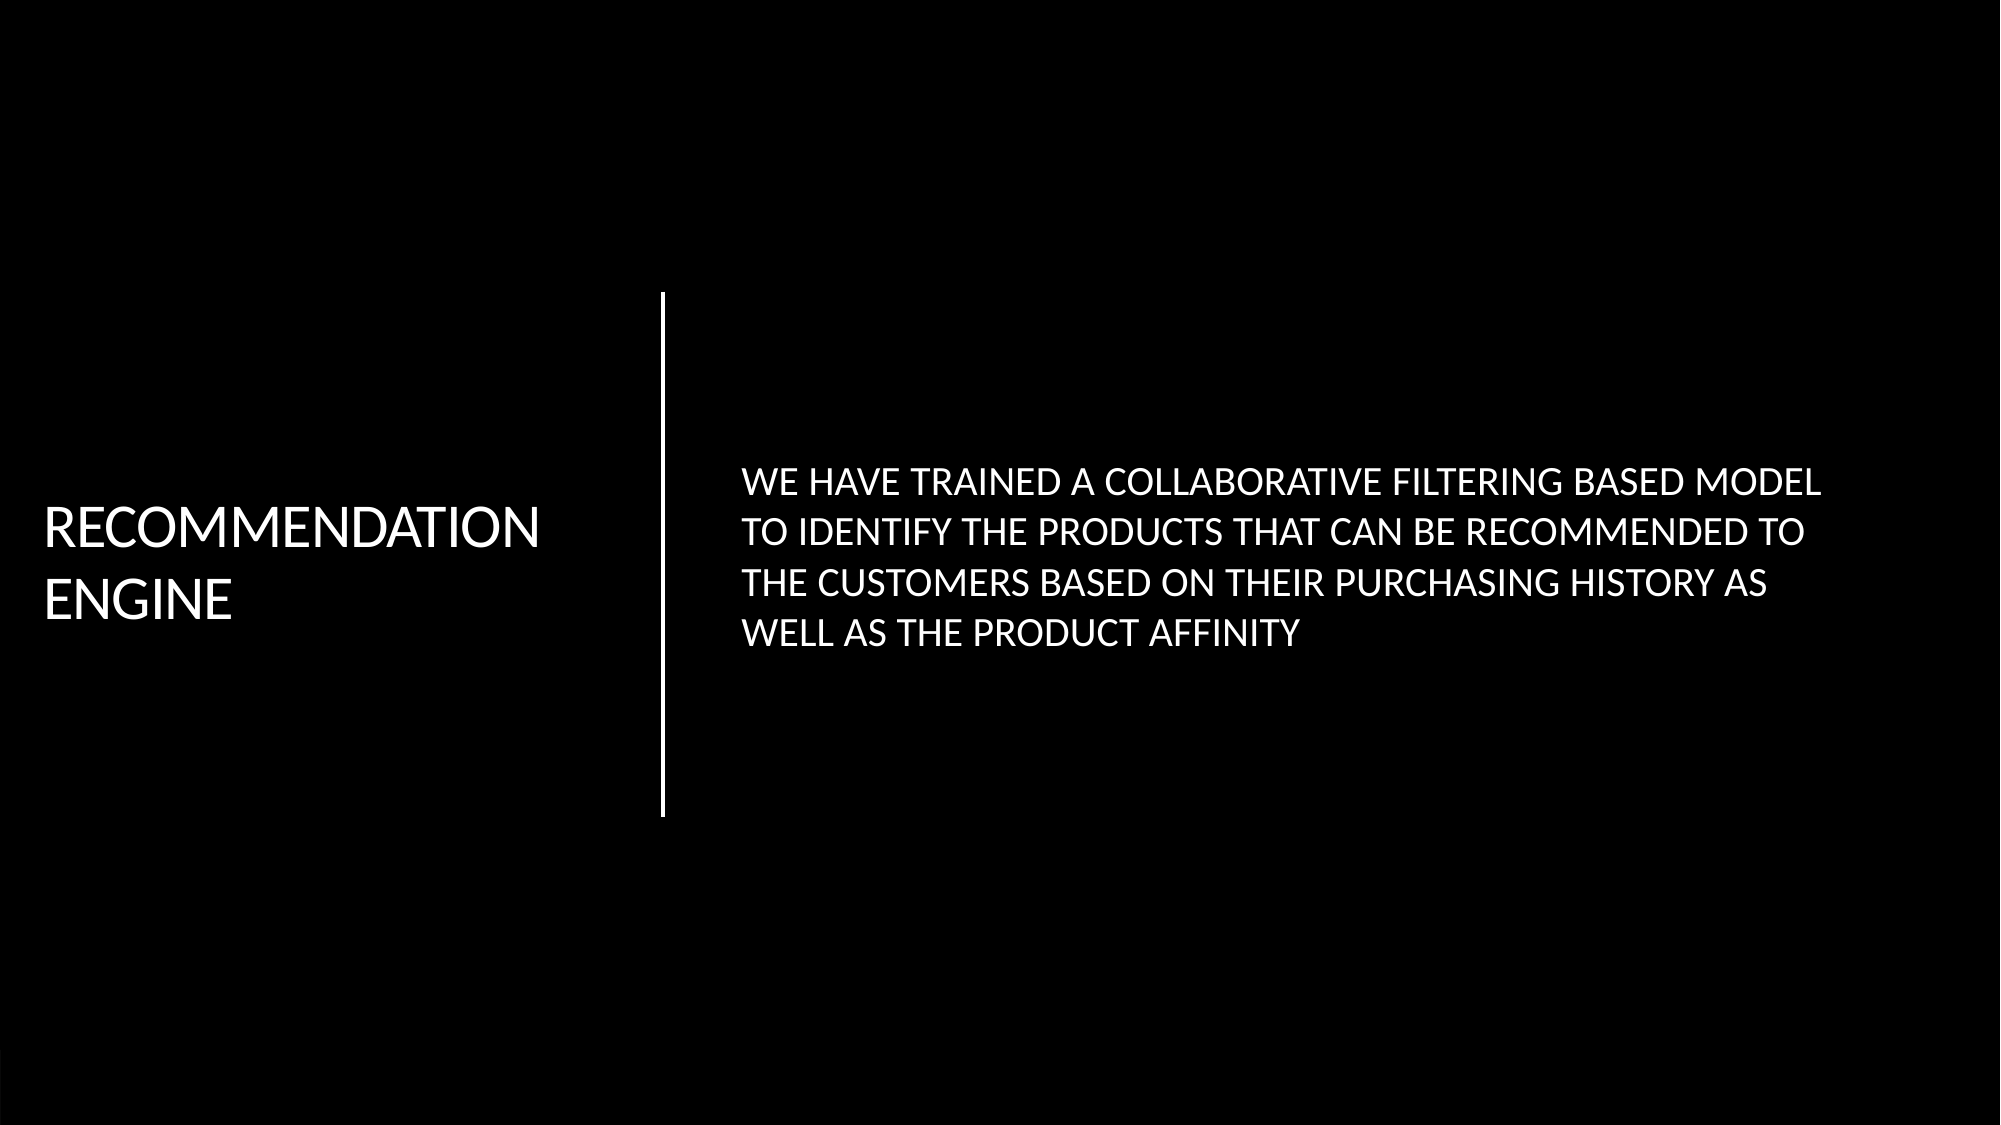

# RECOMMENDATION ENGINE
WE HAVE TRAINED A COLLABORATIVE FILTERING BASED MODEL TO IDENTIFY THE PRODUCTS THAT CAN BE RECOMMENDED TO THE CUSTOMERS BASED ON THEIR PURCHASING HISTORY AS WELL AS THE PRODUCT AFFINITY